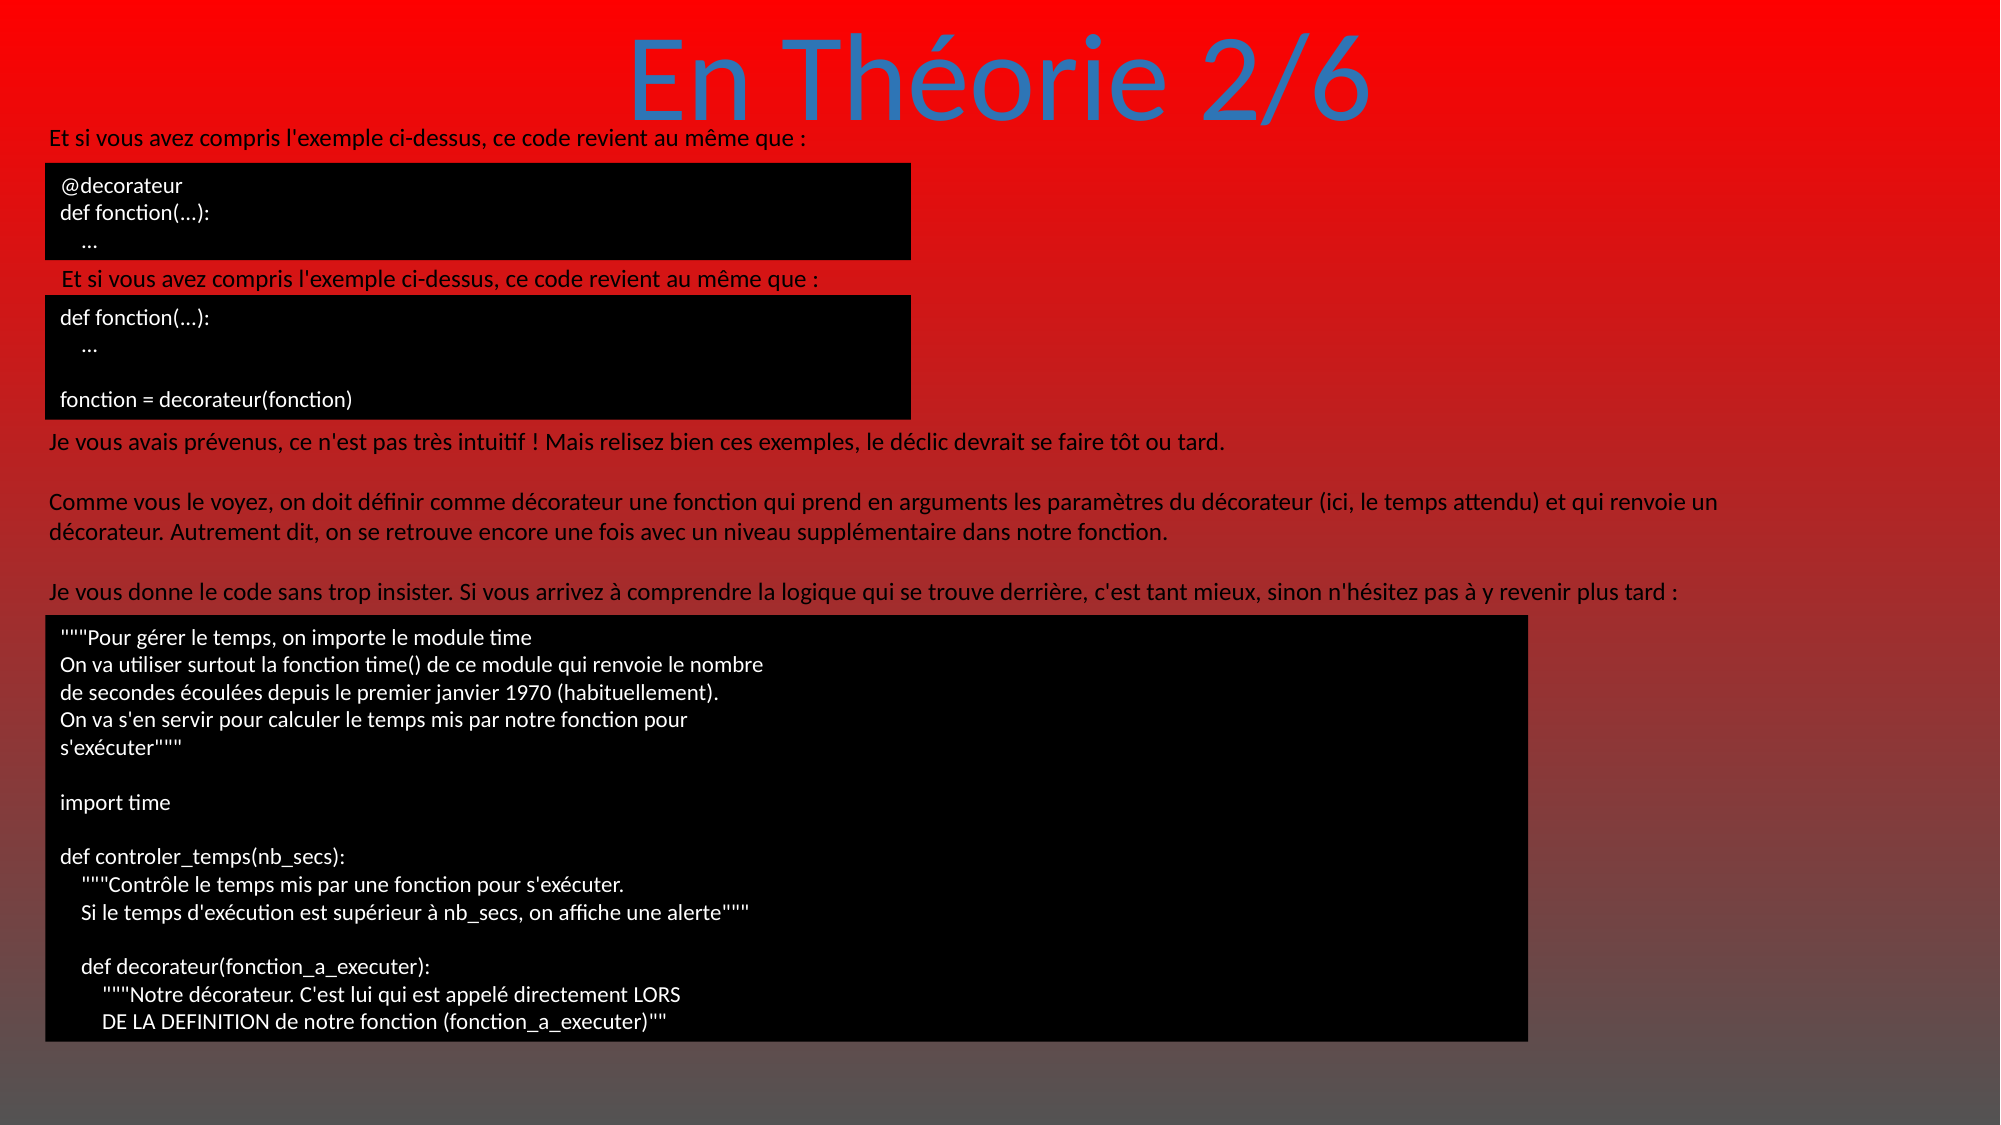

# En Théorie 2/6
Et si vous avez compris l'exemple ci-dessus, ce code revient au même que :

@decorateur
def fonction(...):
    ...
Et si vous avez compris l'exemple ci-dessus, ce code revient au même que :
def fonction(...):
    ...

fonction = decorateur(fonction)
Je vous avais prévenus, ce n'est pas très intuitif ! Mais relisez bien ces exemples, le déclic devrait se faire tôt ou tard.

Comme vous le voyez, on doit définir comme décorateur une fonction qui prend en arguments les paramètres du décorateur (ici, le temps attendu) et qui renvoie un décorateur. Autrement dit, on se retrouve encore une fois avec un niveau supplémentaire dans notre fonction.

Je vous donne le code sans trop insister. Si vous arrivez à comprendre la logique qui se trouve derrière, c'est tant mieux, sinon n'hésitez pas à y revenir plus tard :
"""Pour gérer le temps, on importe le module time
On va utiliser surtout la fonction time() de ce module qui renvoie le nombre
de secondes écoulées depuis le premier janvier 1970 (habituellement).
On va s'en servir pour calculer le temps mis par notre fonction pour
s'exécuter"""

import time

def controler_temps(nb_secs):
    """Contrôle le temps mis par une fonction pour s'exécuter.
    Si le temps d'exécution est supérieur à nb_secs, on affiche une alerte"""

    def decorateur(fonction_a_executer):
        """Notre décorateur. C'est lui qui est appelé directement LORS
        DE LA DEFINITION de notre fonction (fonction_a_executer)""

484